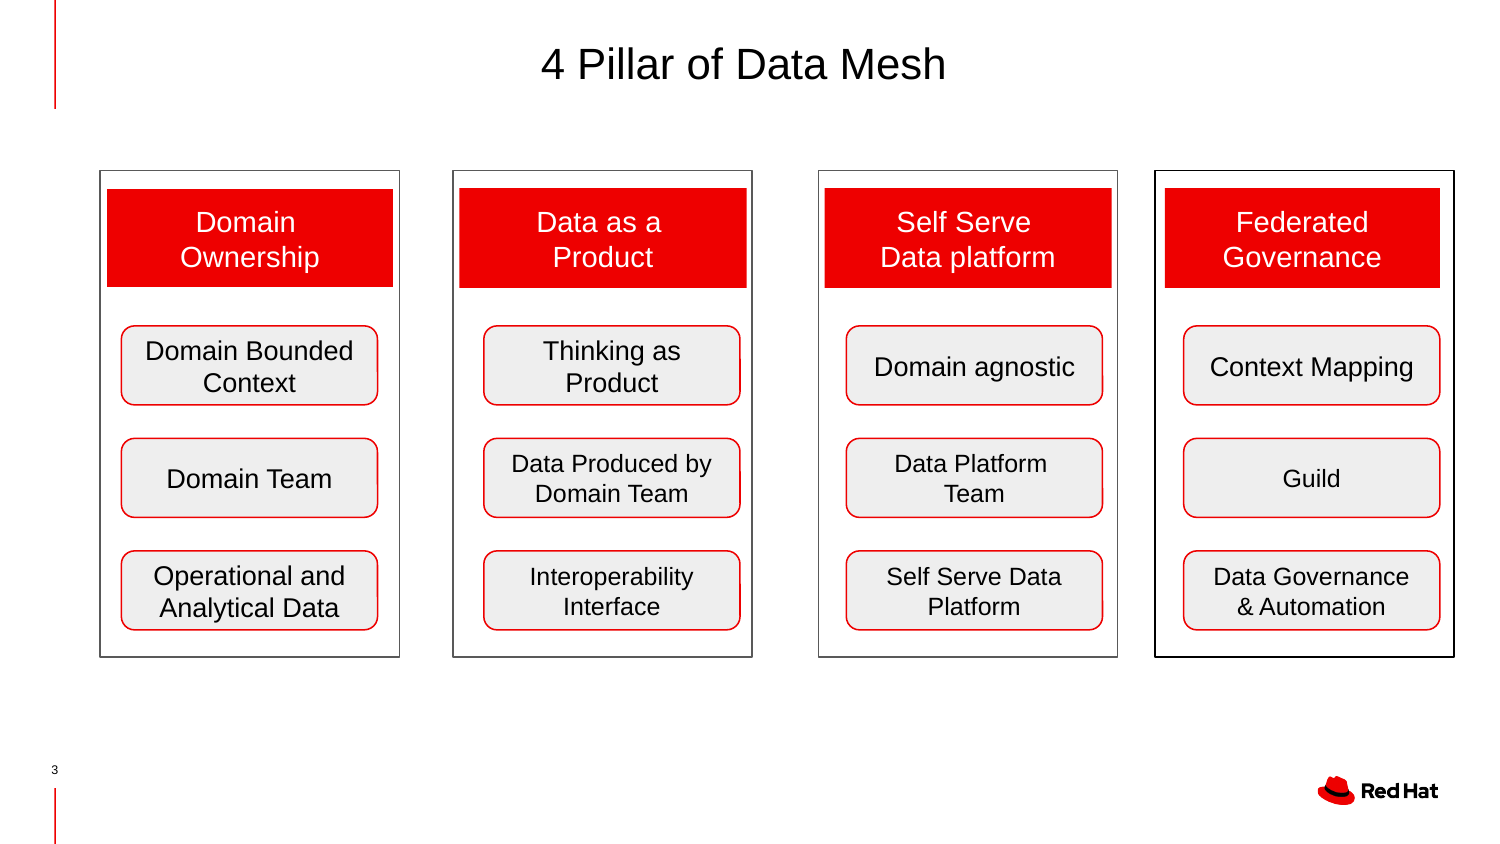

# 4 Pillar of Data Mesh

Domain
Ownership
Data as a
Product
Self Serve
Data platform
Federated Governance

Domain Bounded Context

Thinking as Product

Domain agnostic

Context Mapping

Domain Team

Data Produced by Domain Team

Data Platform  Team

Guild

Operational and Analytical Data

Interoperability Interface

Self Serve Data Platform

Data Governance & Automation

3